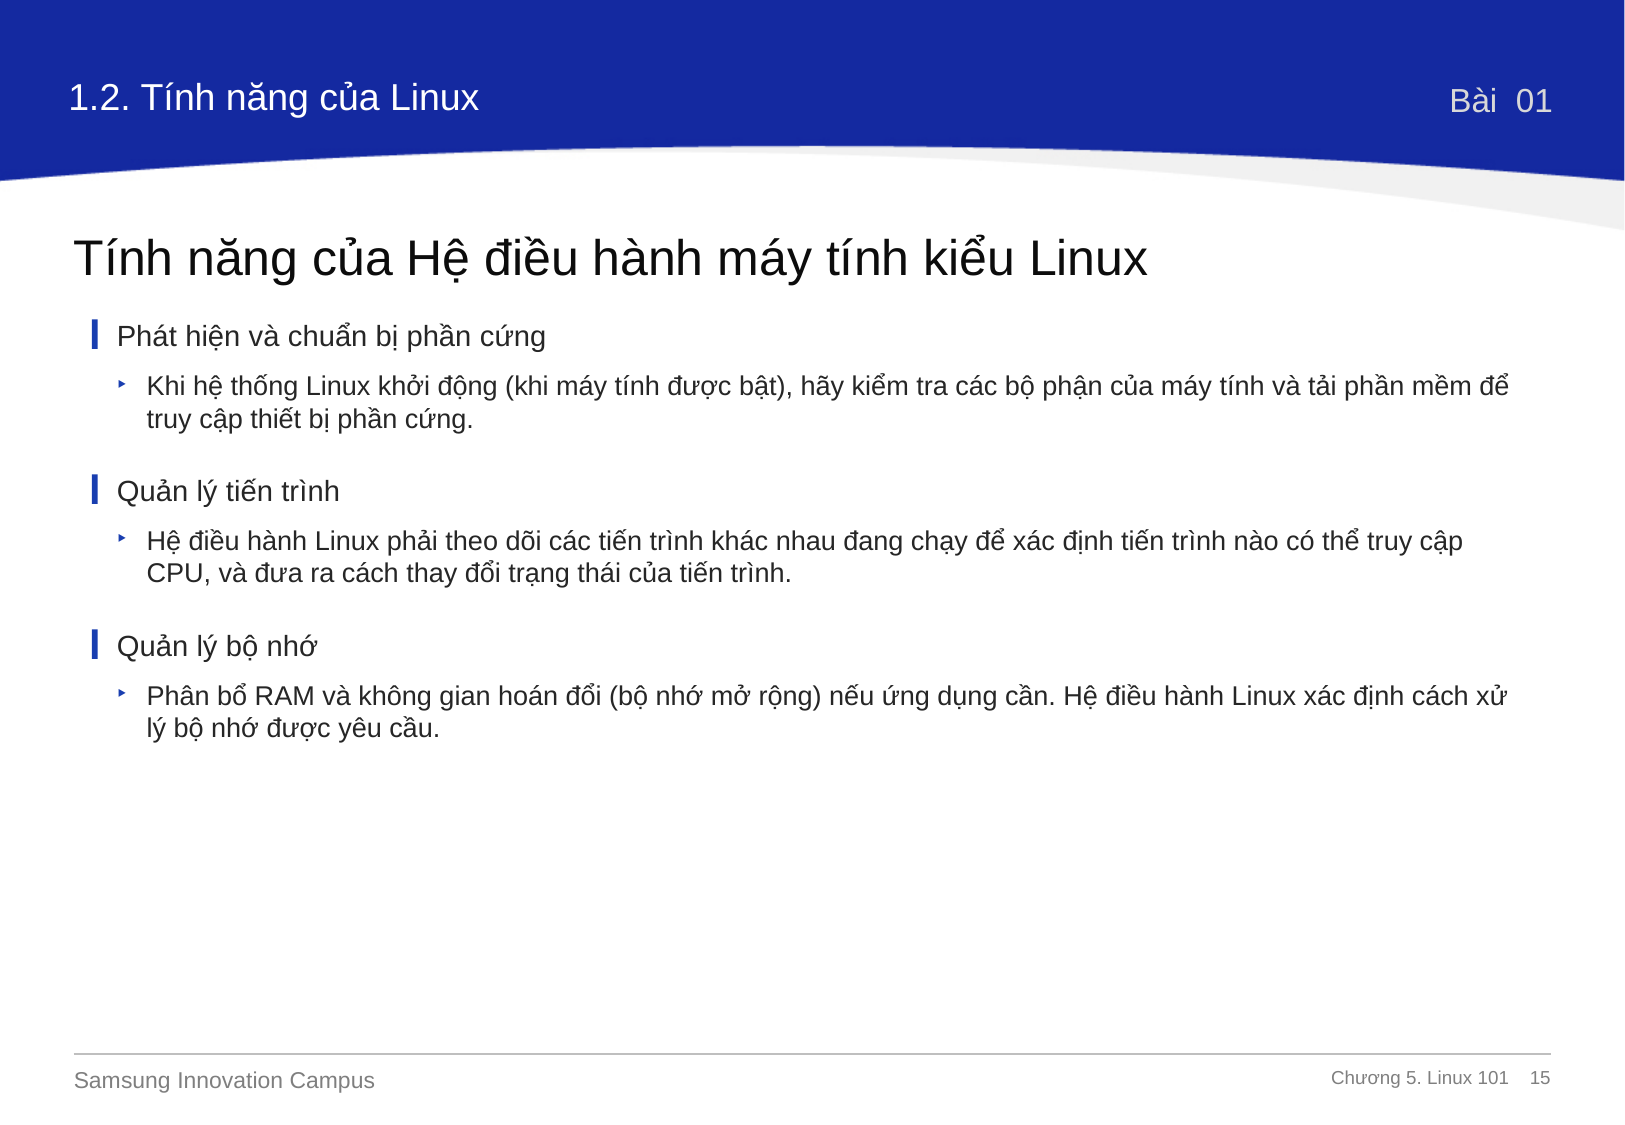

1.2. Tính năng của Linux
Bài  01
Tính năng của Hệ điều hành máy tính kiểu Linux
Phát hiện và chuẩn bị phần cứng

Khi hệ thống Linux khởi động (khi máy tính được bật), hãy kiểm tra các bộ phận của máy tính và tải phần mềm để truy cập thiết bị phần cứng.
Quản lý tiến trình

Hệ điều hành Linux phải theo dõi các tiến trình khác nhau đang chạy để xác định tiến trình nào có thể truy cập CPU, và đưa ra cách thay đổi trạng thái của tiến trình.
Quản lý bộ nhớ

Phân bổ RAM và không gian hoán đổi (bộ nhớ mở rộng) nếu ứng dụng cần. Hệ điều hành Linux xác định cách xử lý bộ nhớ được yêu cầu.